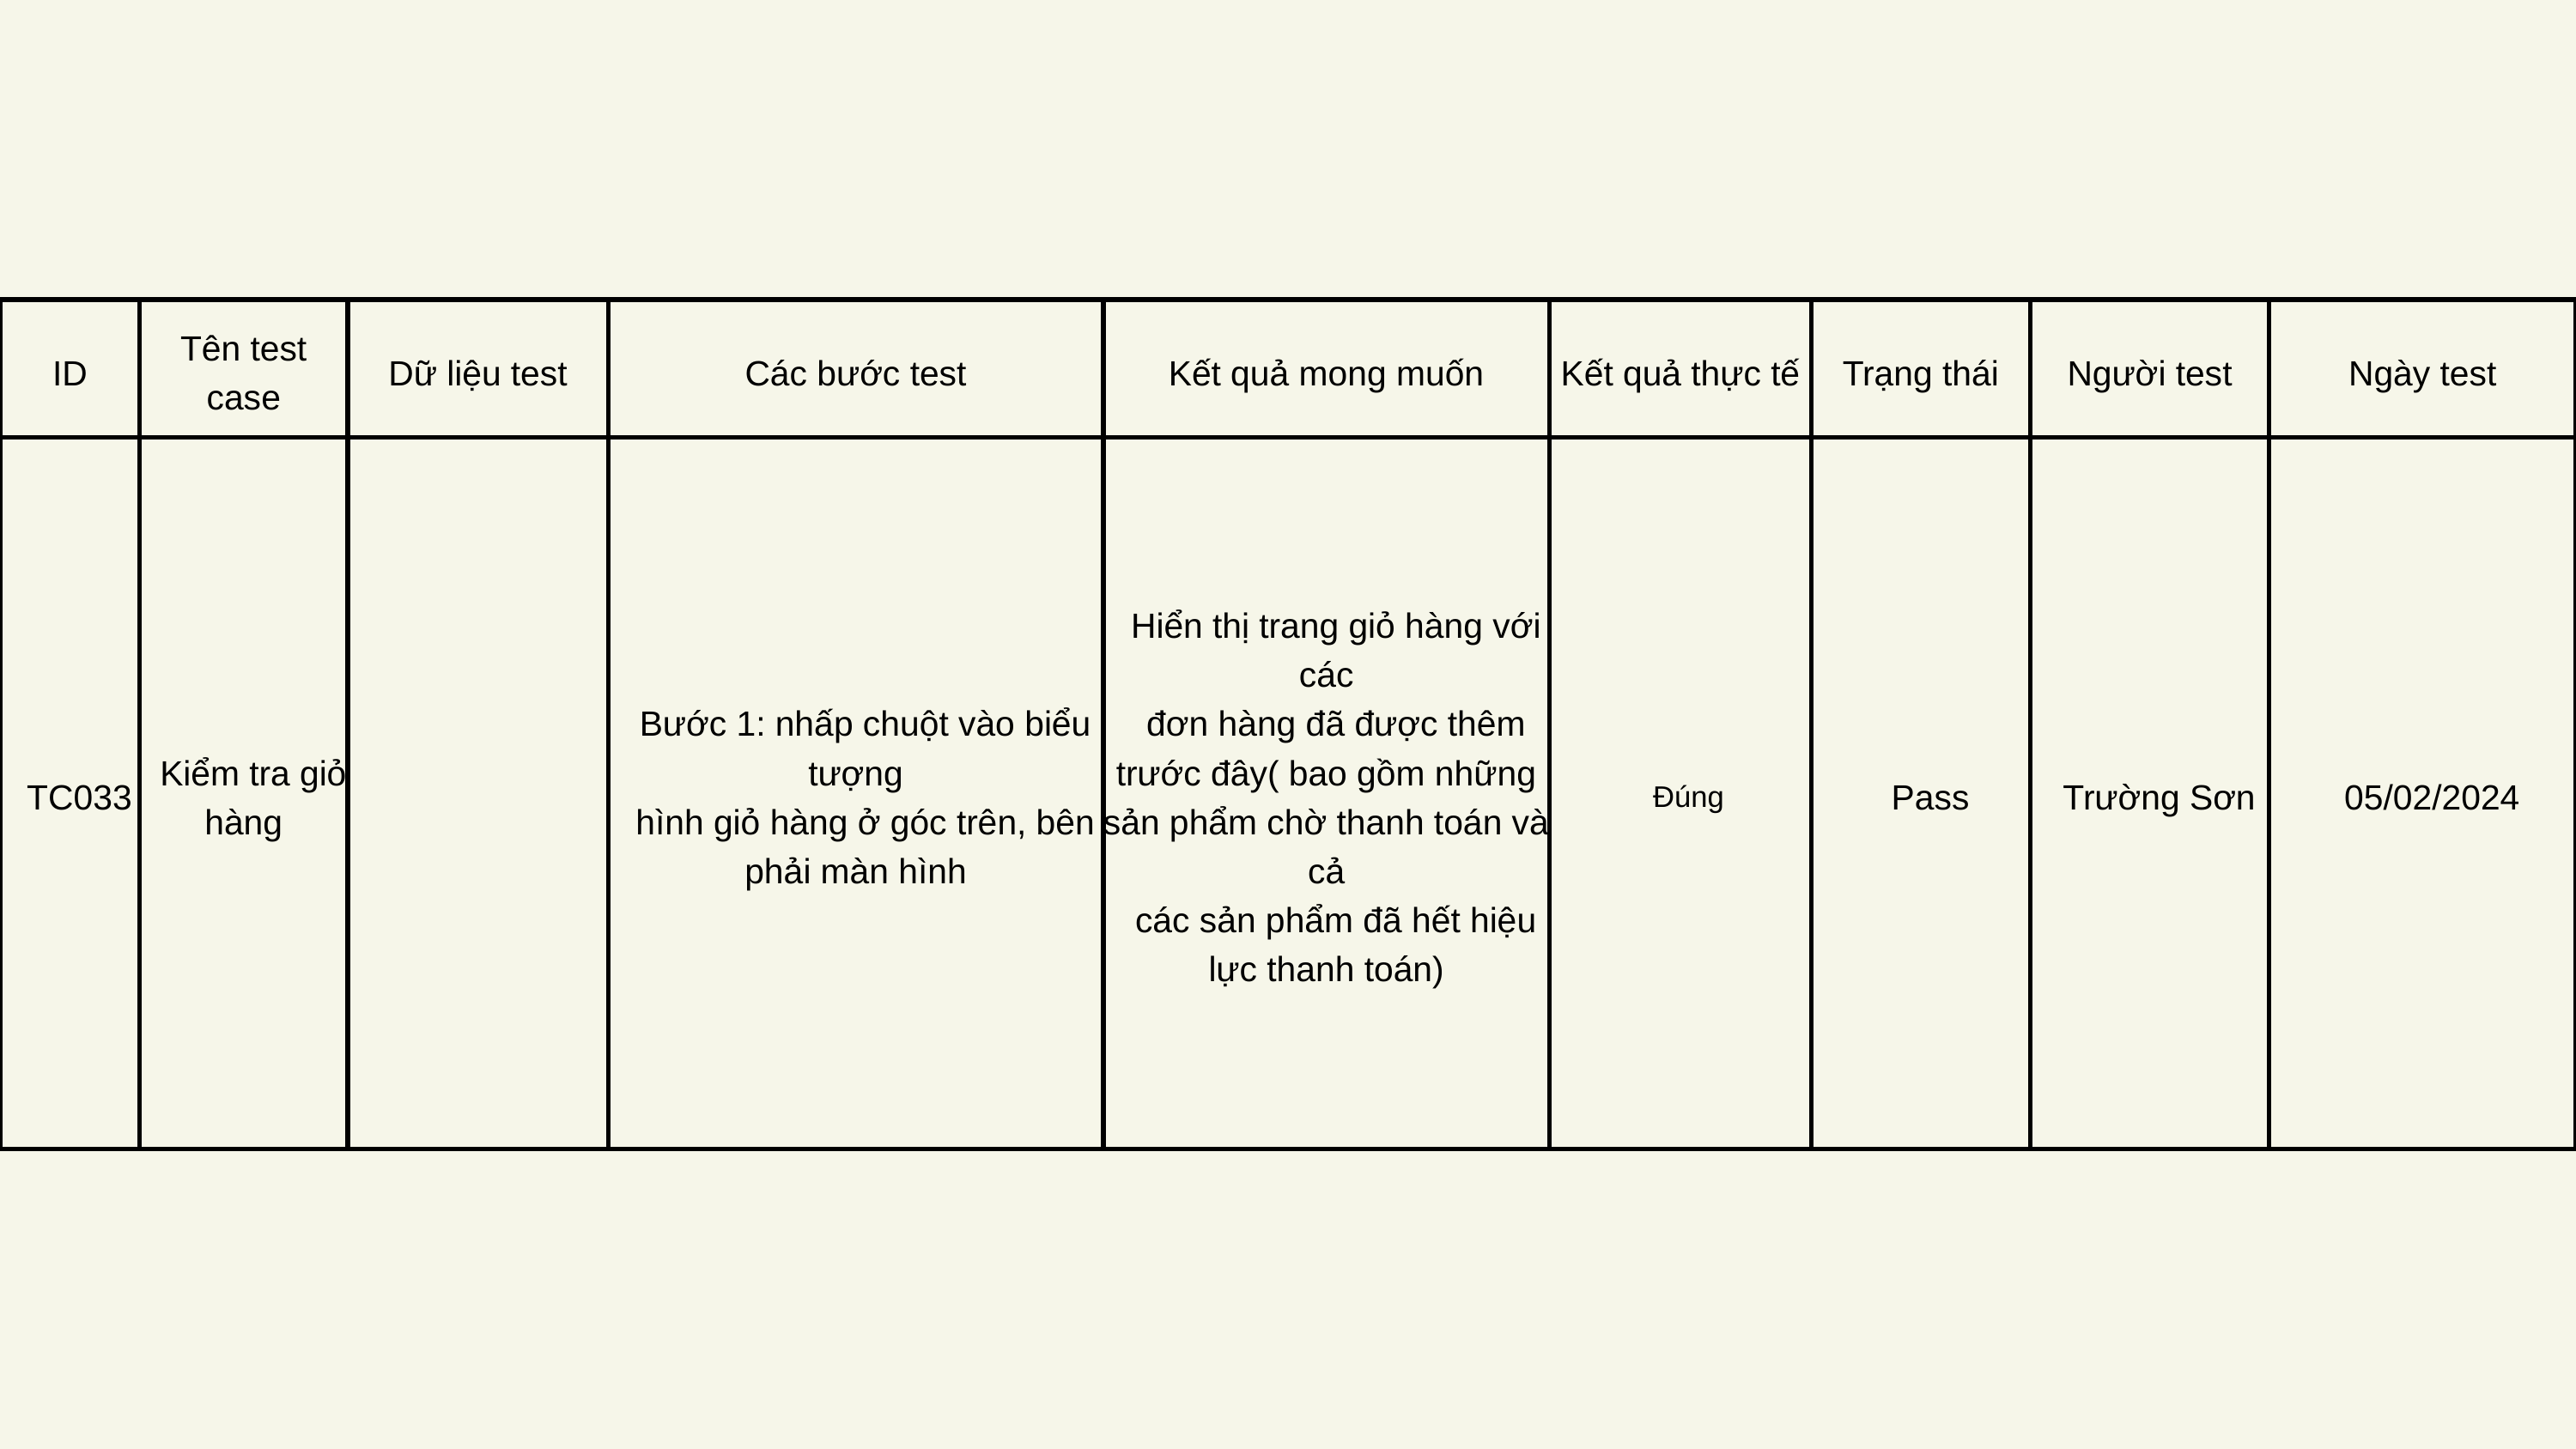

| ID | Tên test case | Dữ liệu test | Các bước test | Kết quả mong muốn | Kết quả thực tế | Trạng thái | Người test | Ngày test |
| --- | --- | --- | --- | --- | --- | --- | --- | --- |
| TC033 | Kiểm tra giỏ hàng |  | Bước 1: nhấp chuột vào biểu tượng hình giỏ hàng ở góc trên, bên phải màn hình | Hiển thị trang giỏ hàng với các đơn hàng đã được thêm trước đây( bao gồm những sản phẩm chờ thanh toán và cả các sản phẩm đã hết hiệu lực thanh toán) | Đúng | Pass | Trường Sơn | 05/02/2024 |